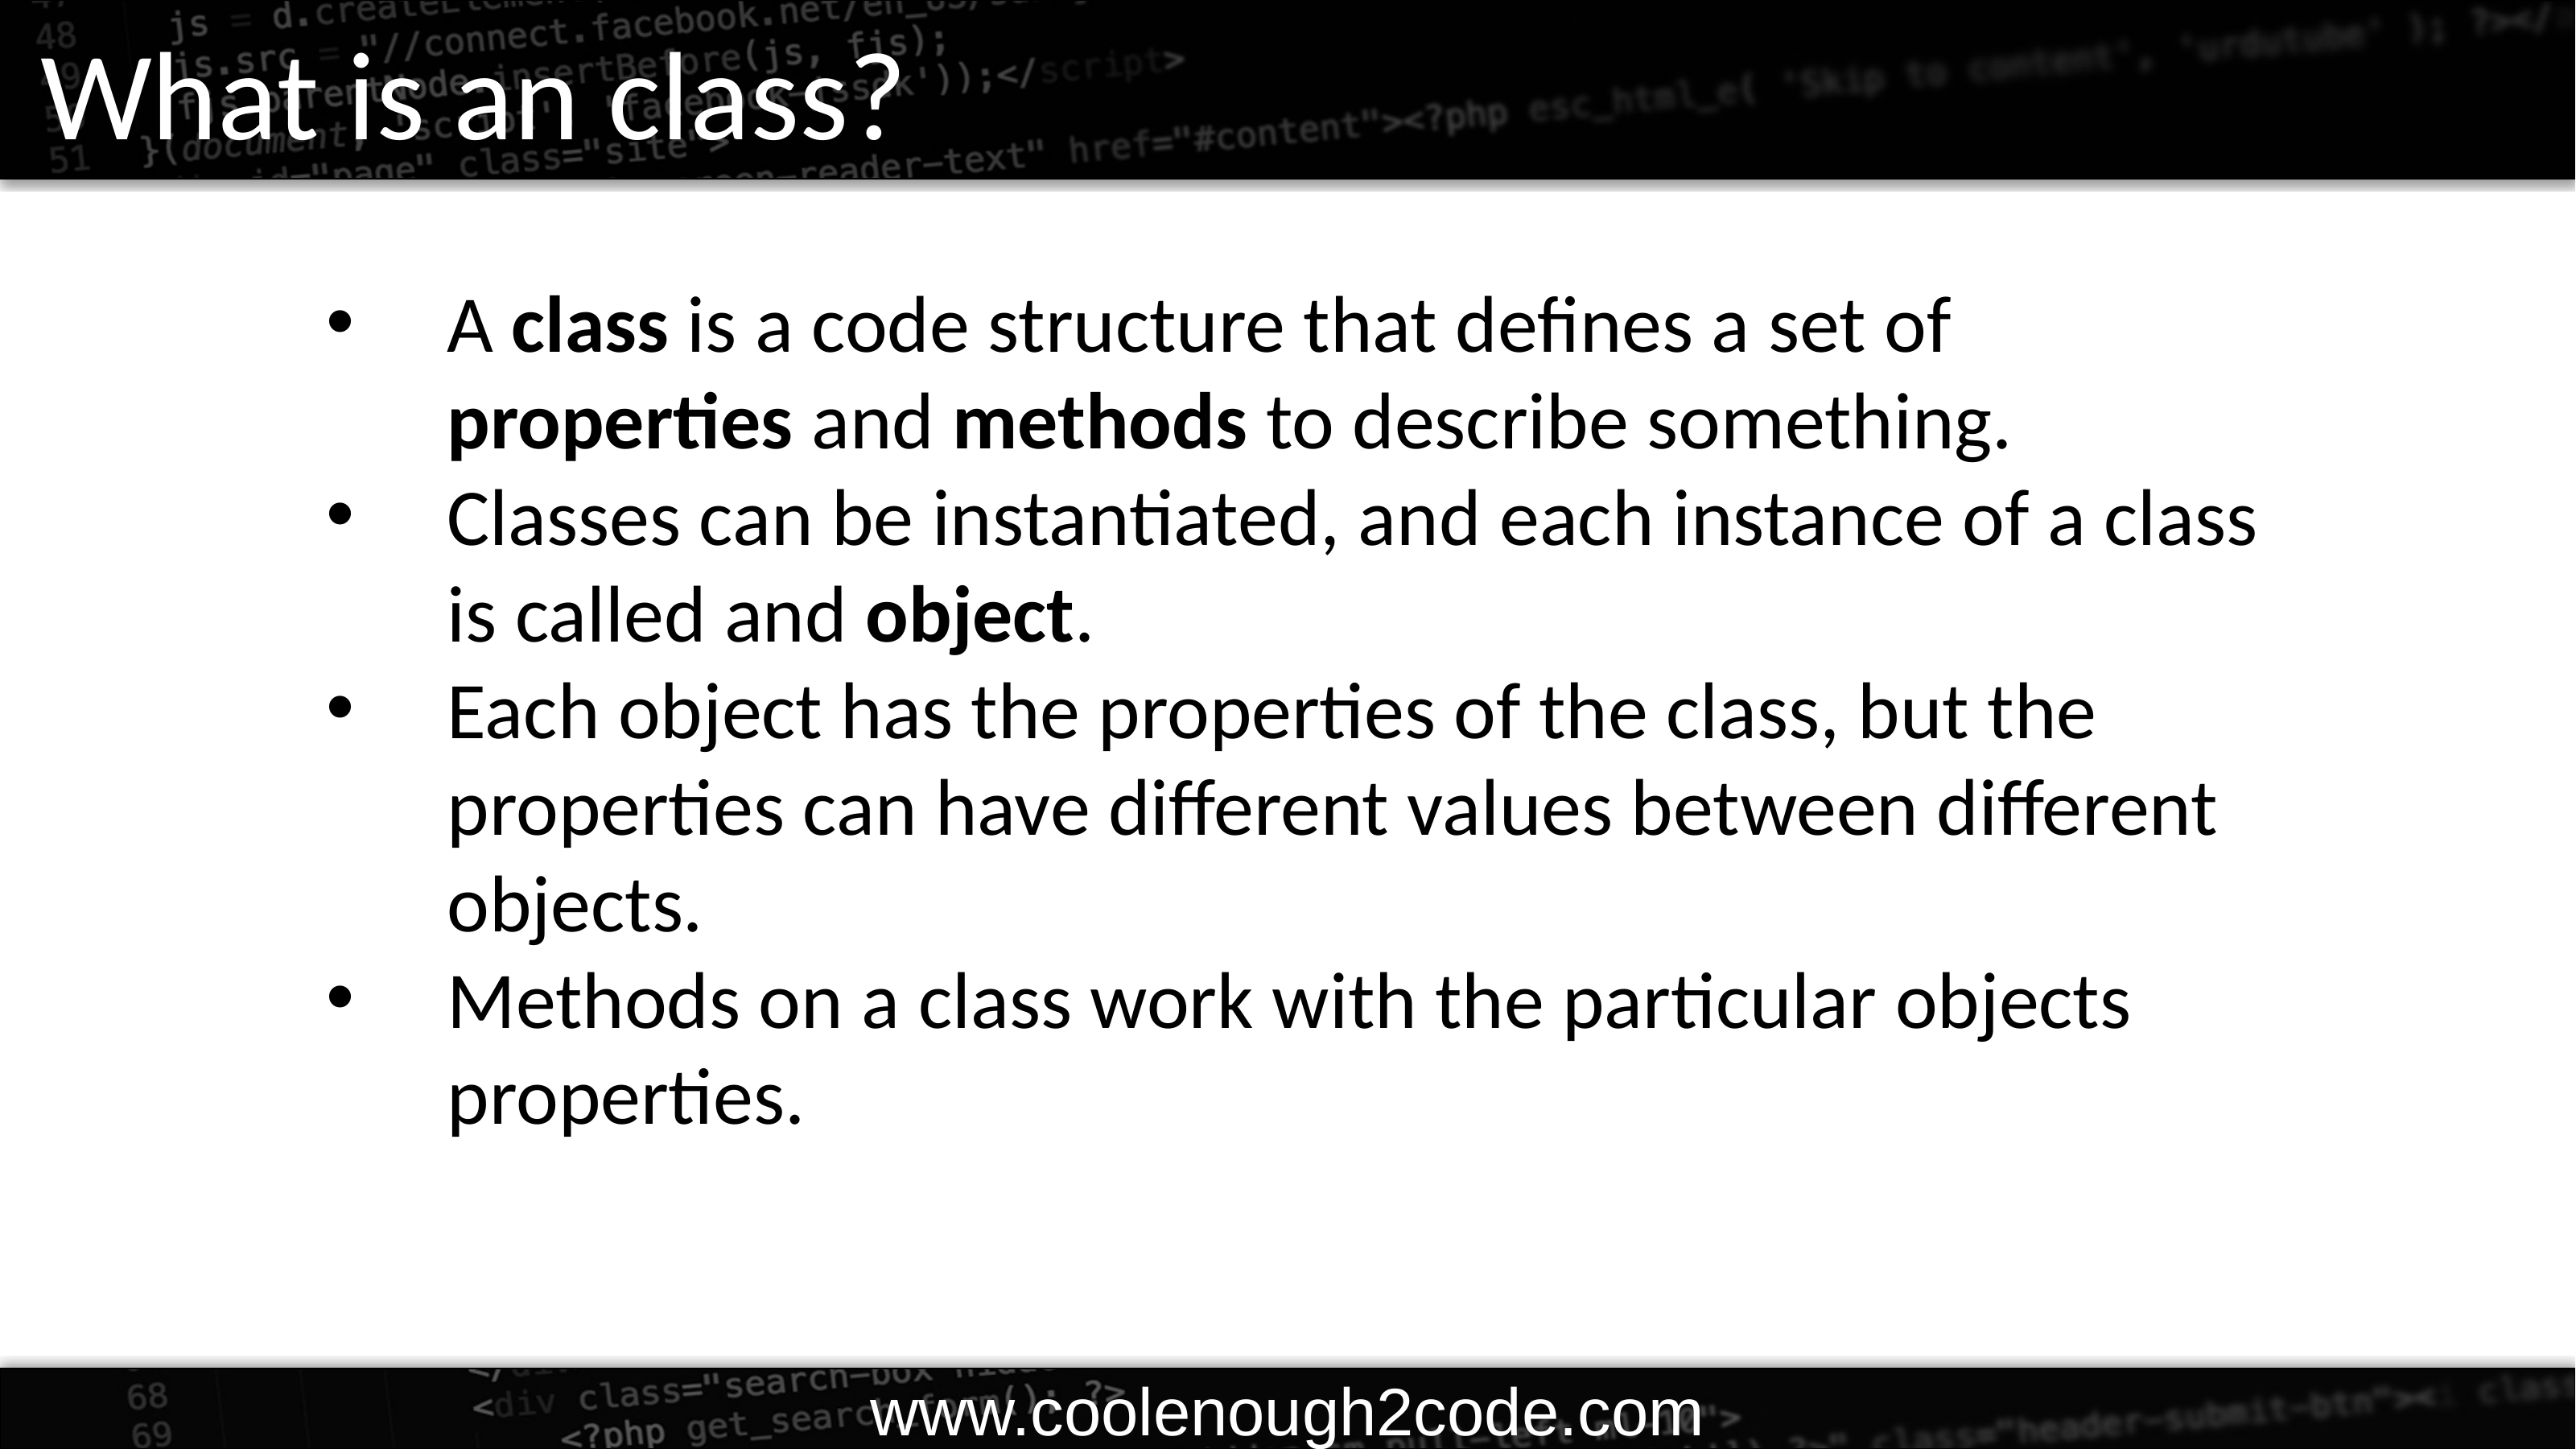

What is an class?
A class is a code structure that defines a set of properties and methods to describe something.
Classes can be instantiated, and each instance of a class is called and object.
Each object has the properties of the class, but the properties can have different values between different objects.
Methods on a class work with the particular objects properties.

www.coolenough2code.com